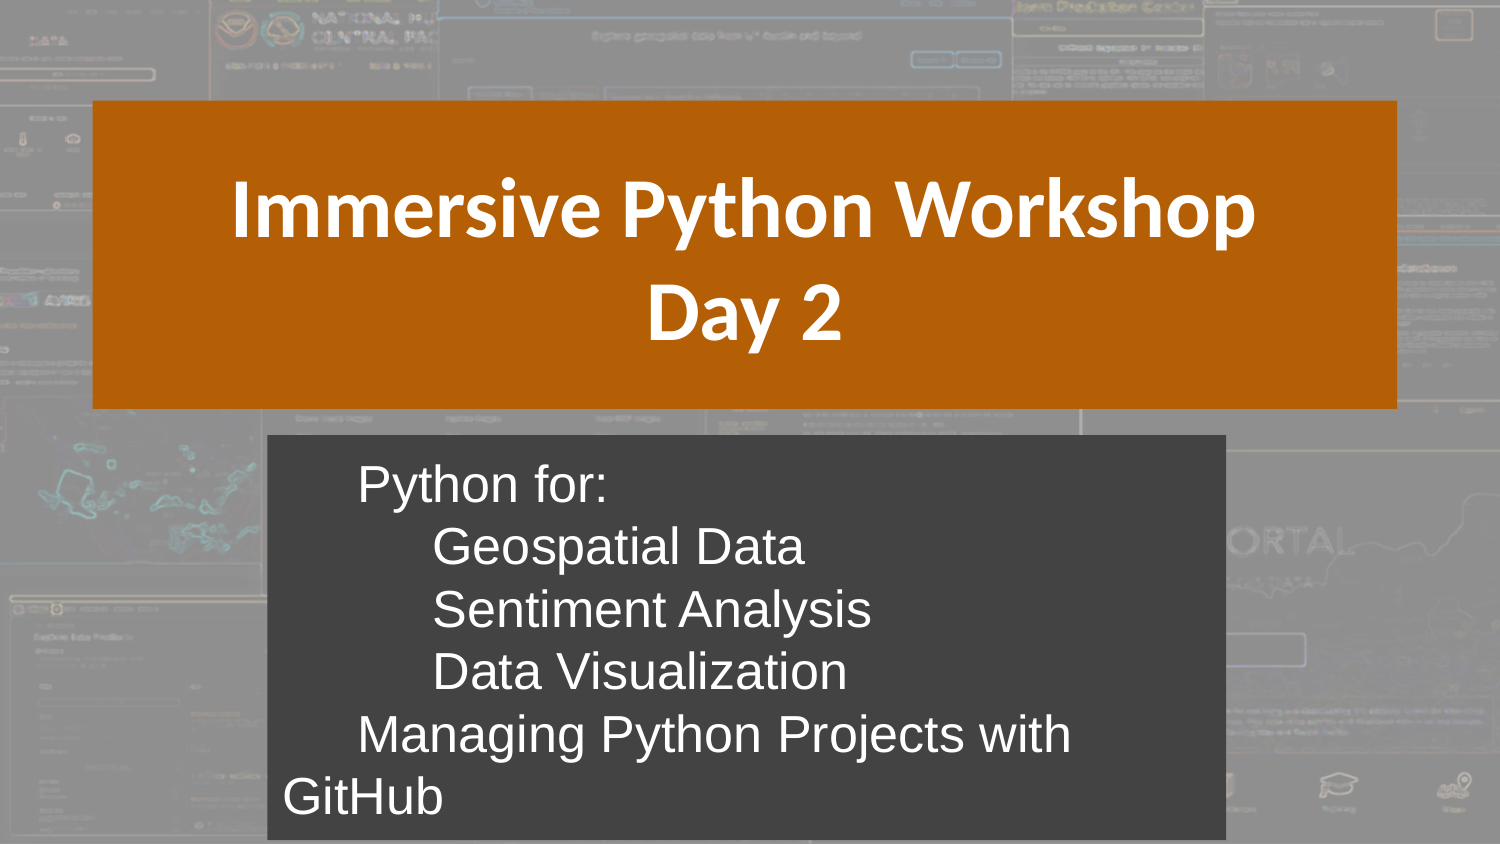

# Immersive Python Workshop
Day 2
Python for:
Geospatial Data
Sentiment Analysis
Data Visualization
Managing Python Projects with GitHub